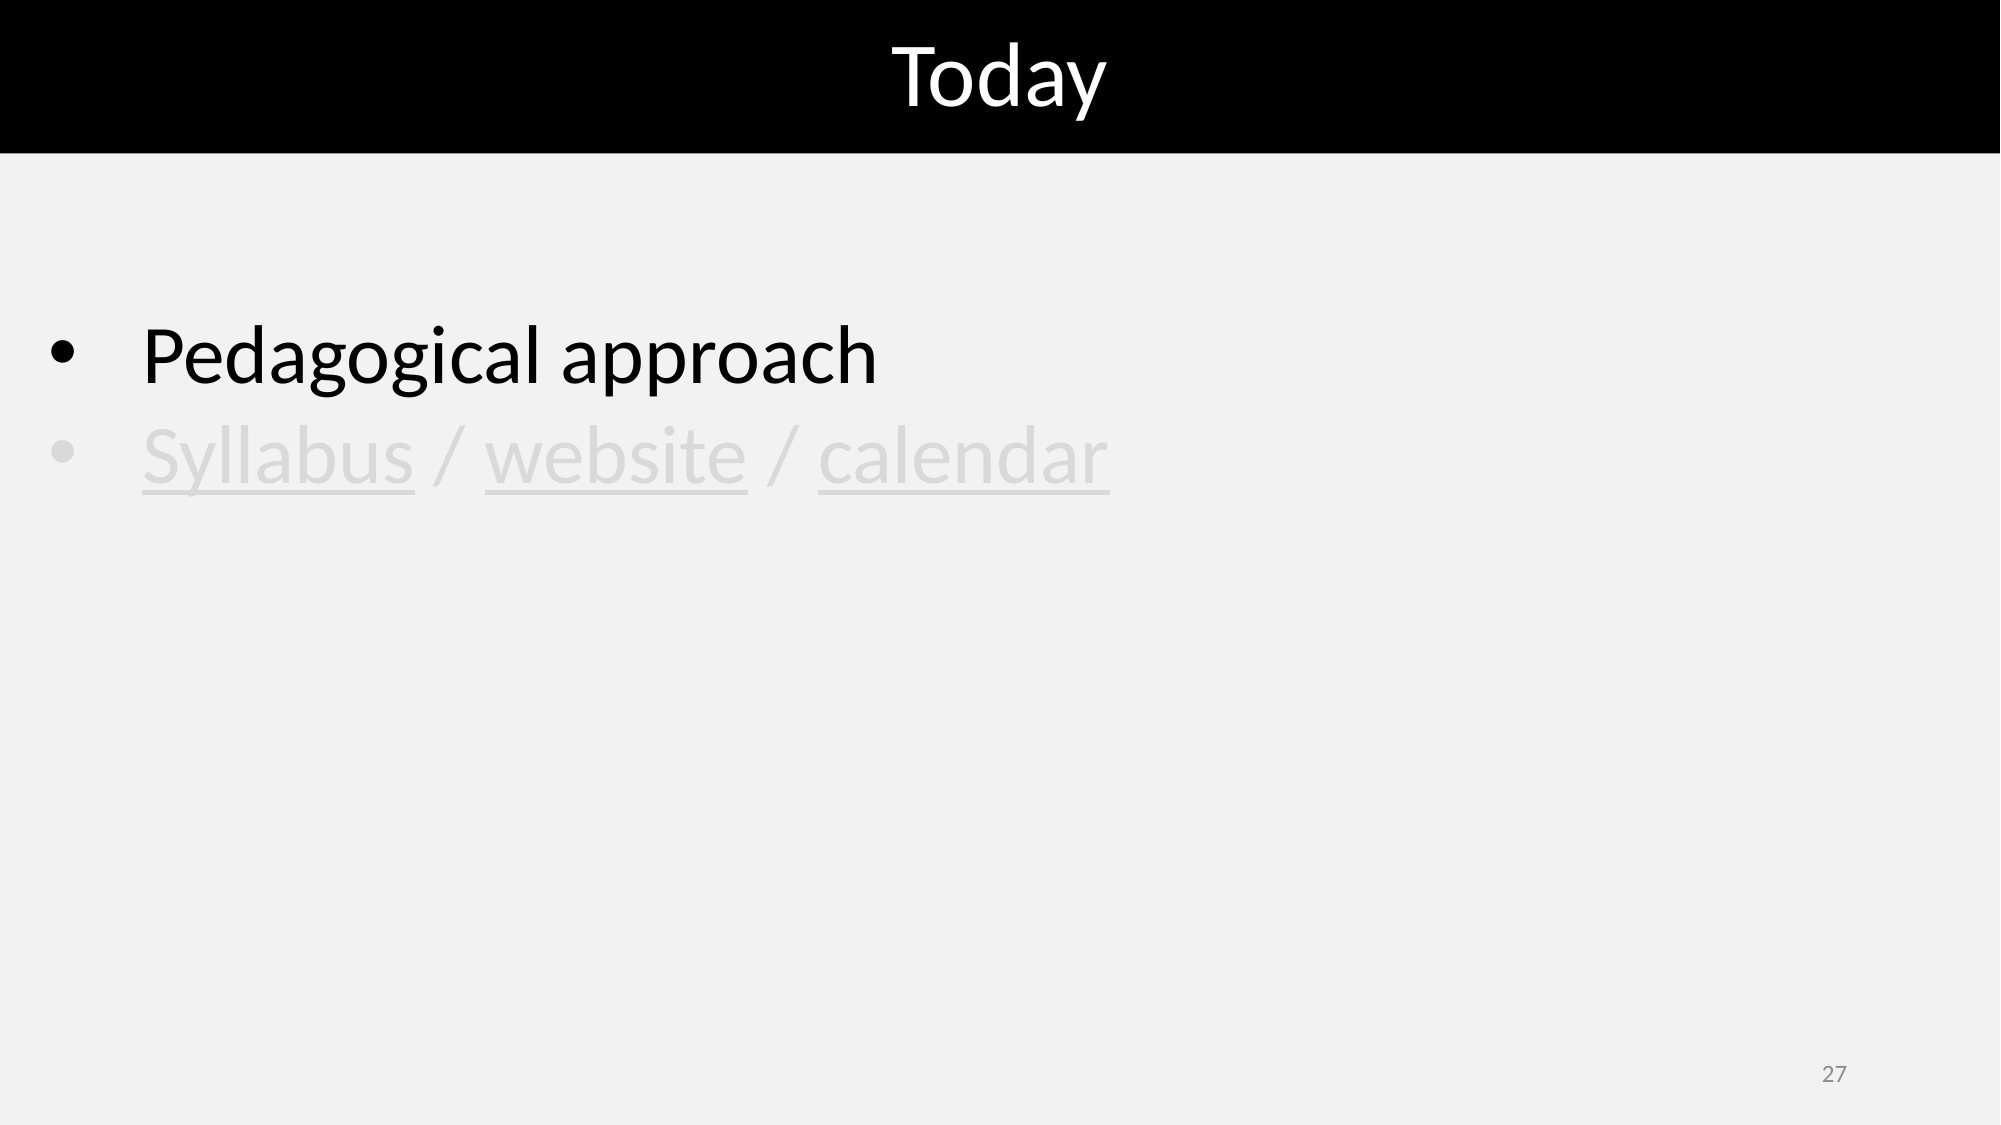

# Today
Pedagogical approach
Syllabus / website / calendar

27